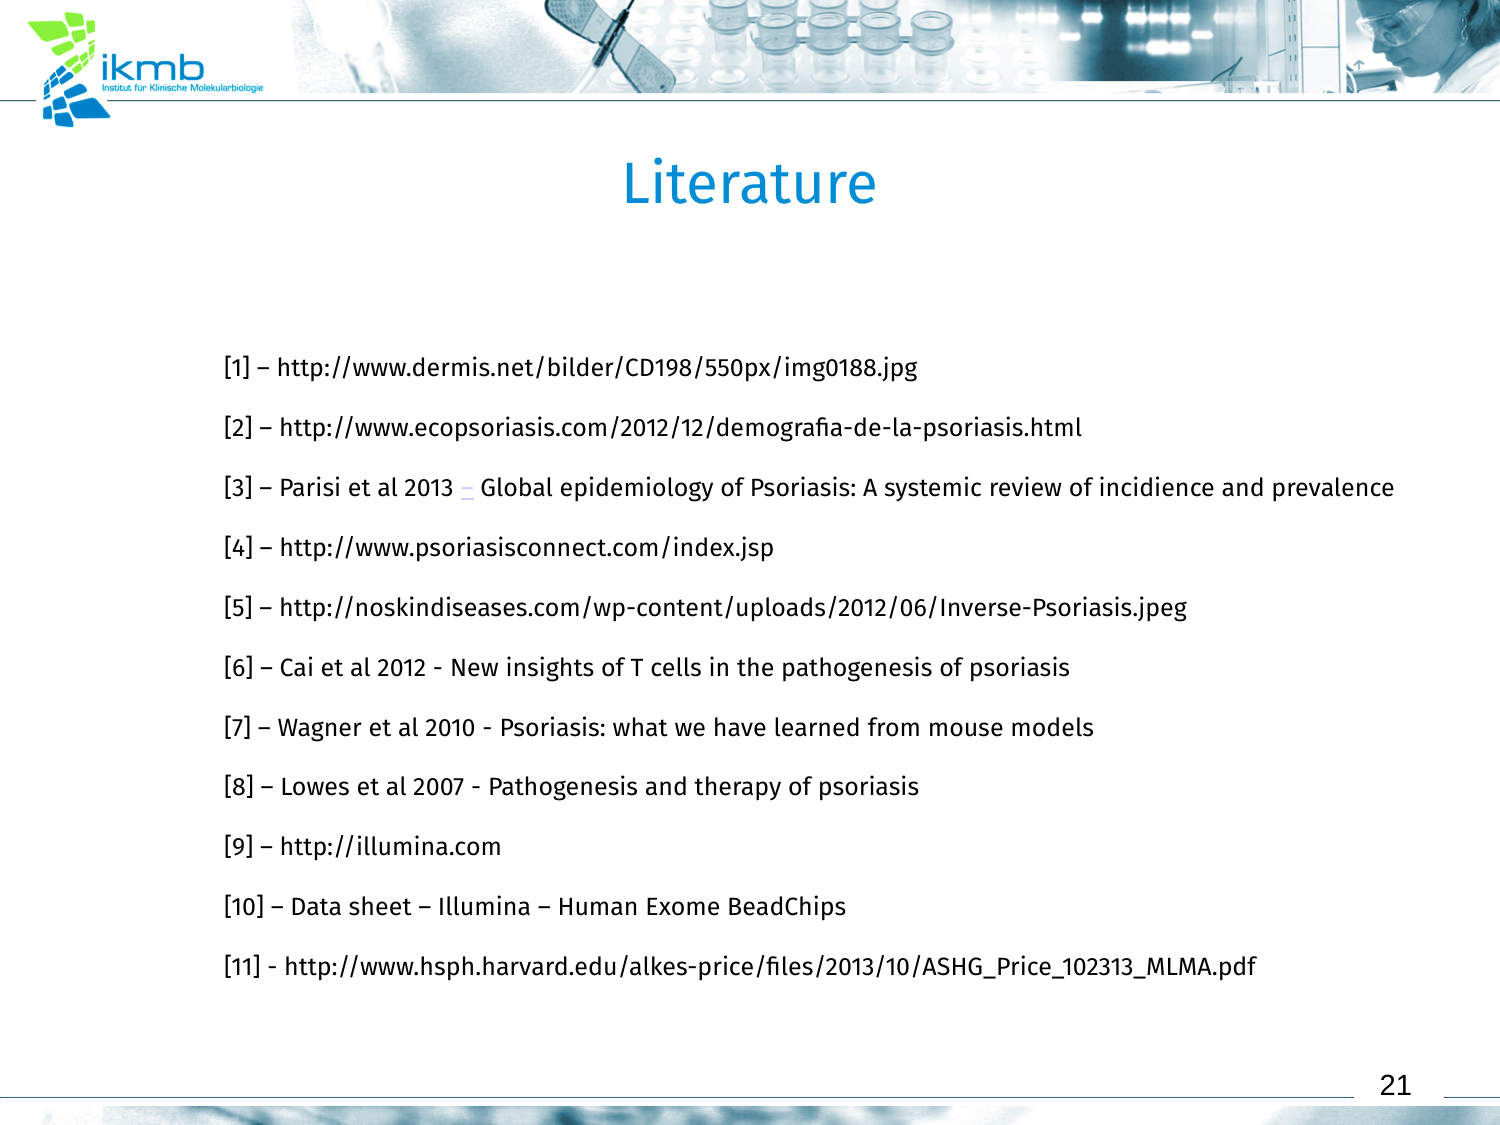

Literature

[1] – http://www.dermis.net/bilder/CD198/550px/img0188.jpg

[2] – http://www.ecopsoriasis.com/2012/12/demografia-de-la-psoriasis.html

[3] – Parisi et al 2013 – Global epidemiology of Psoriasis: A systemic review of incidience and prevalence

[4] – http://www.psoriasisconnect.com/index.jsp

[5] – http://noskindiseases.com/wp-content/uploads/2012/06/Inverse-Psoriasis.jpeg

[6] – Cai et al 2012 - New insights of T cells in the pathogenesis of psoriasis

[7] – Wagner et al 2010 - Psoriasis: what we have learned from mouse models

[8] – Lowes et al 2007 - Pathogenesis and therapy of psoriasis

[9] – http://illumina.com

[10] – Data sheet – Illumina – Human Exome BeadChips

[11] - http://www.hsph.harvard.edu/alkes-price/files/2013/10/ASHG_Price_102313_MLMA.pdf